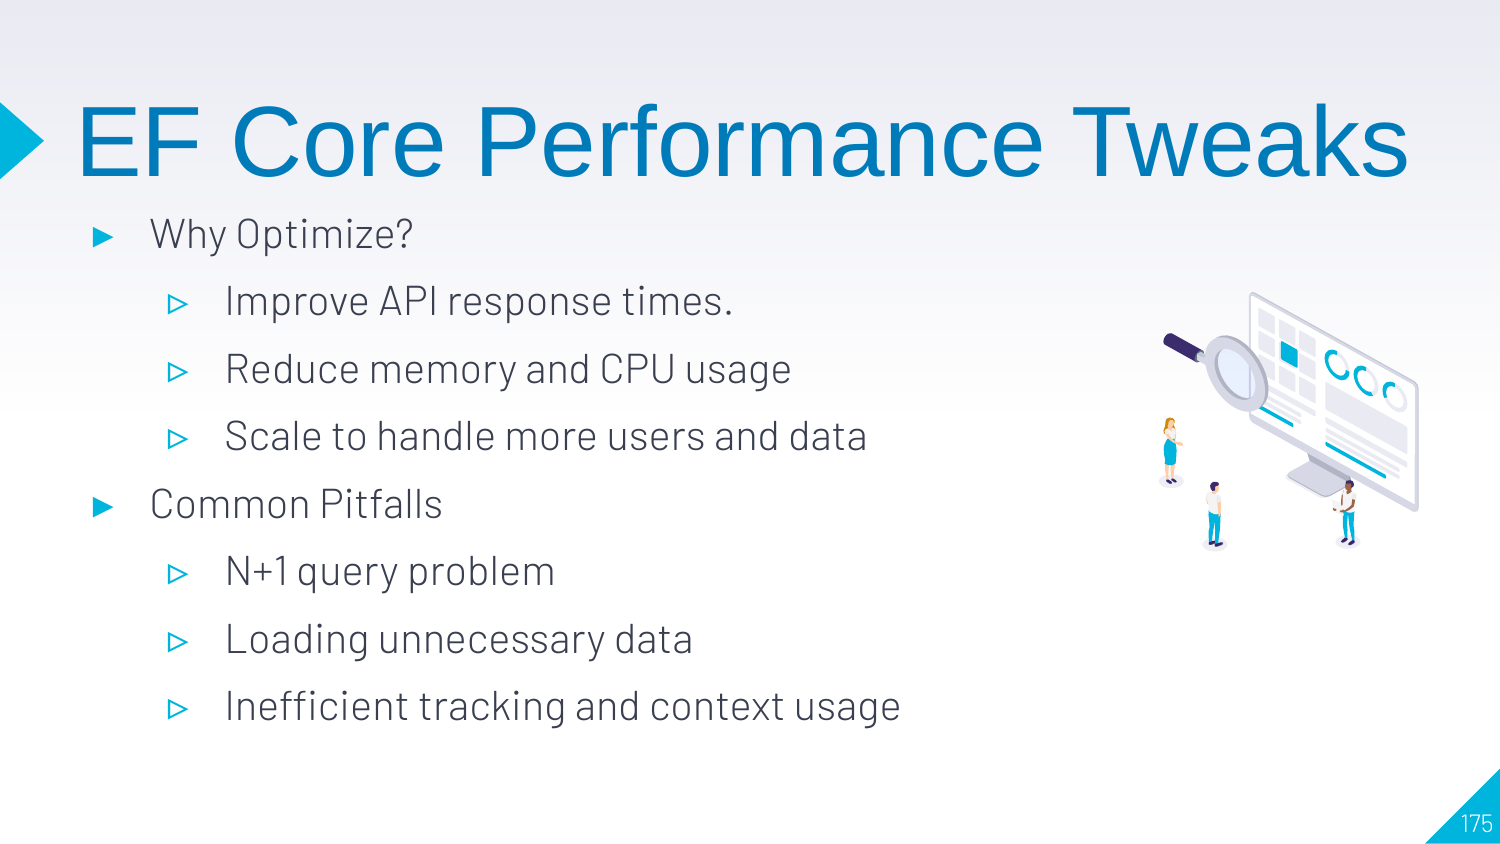

# EF Core Performance Tweaks
Why Optimize?
Improve API response times.
Reduce memory and CPU usage
Scale to handle more users and data
Common Pitfalls
N+1 query problem
Loading unnecessary data
Inefficient tracking and context usage

175